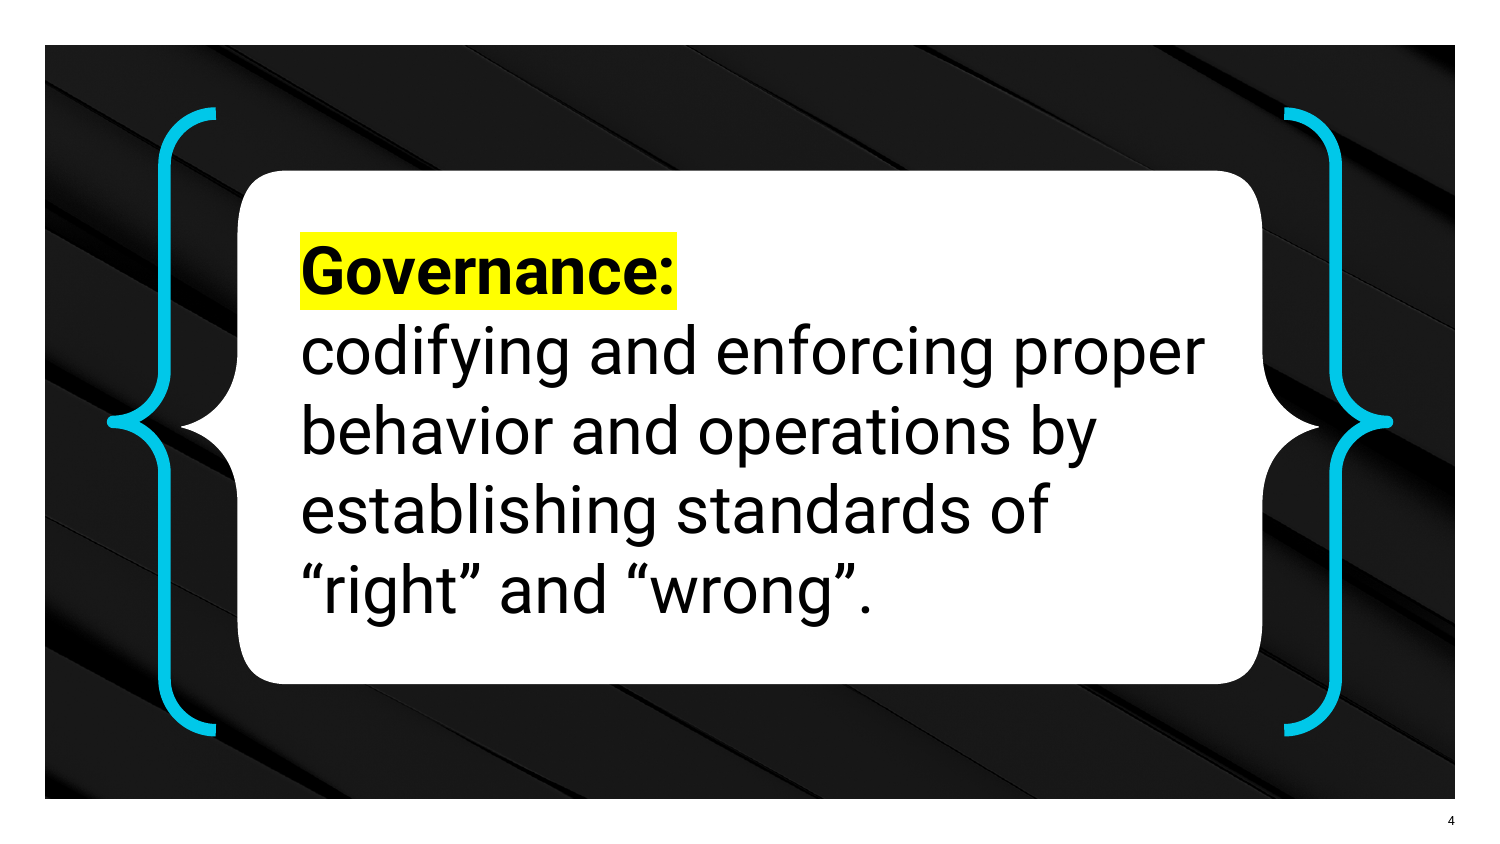

Governance:
codifying and enforcing proper behavior and operations by establishing standards of “right” and “wrong”.

4